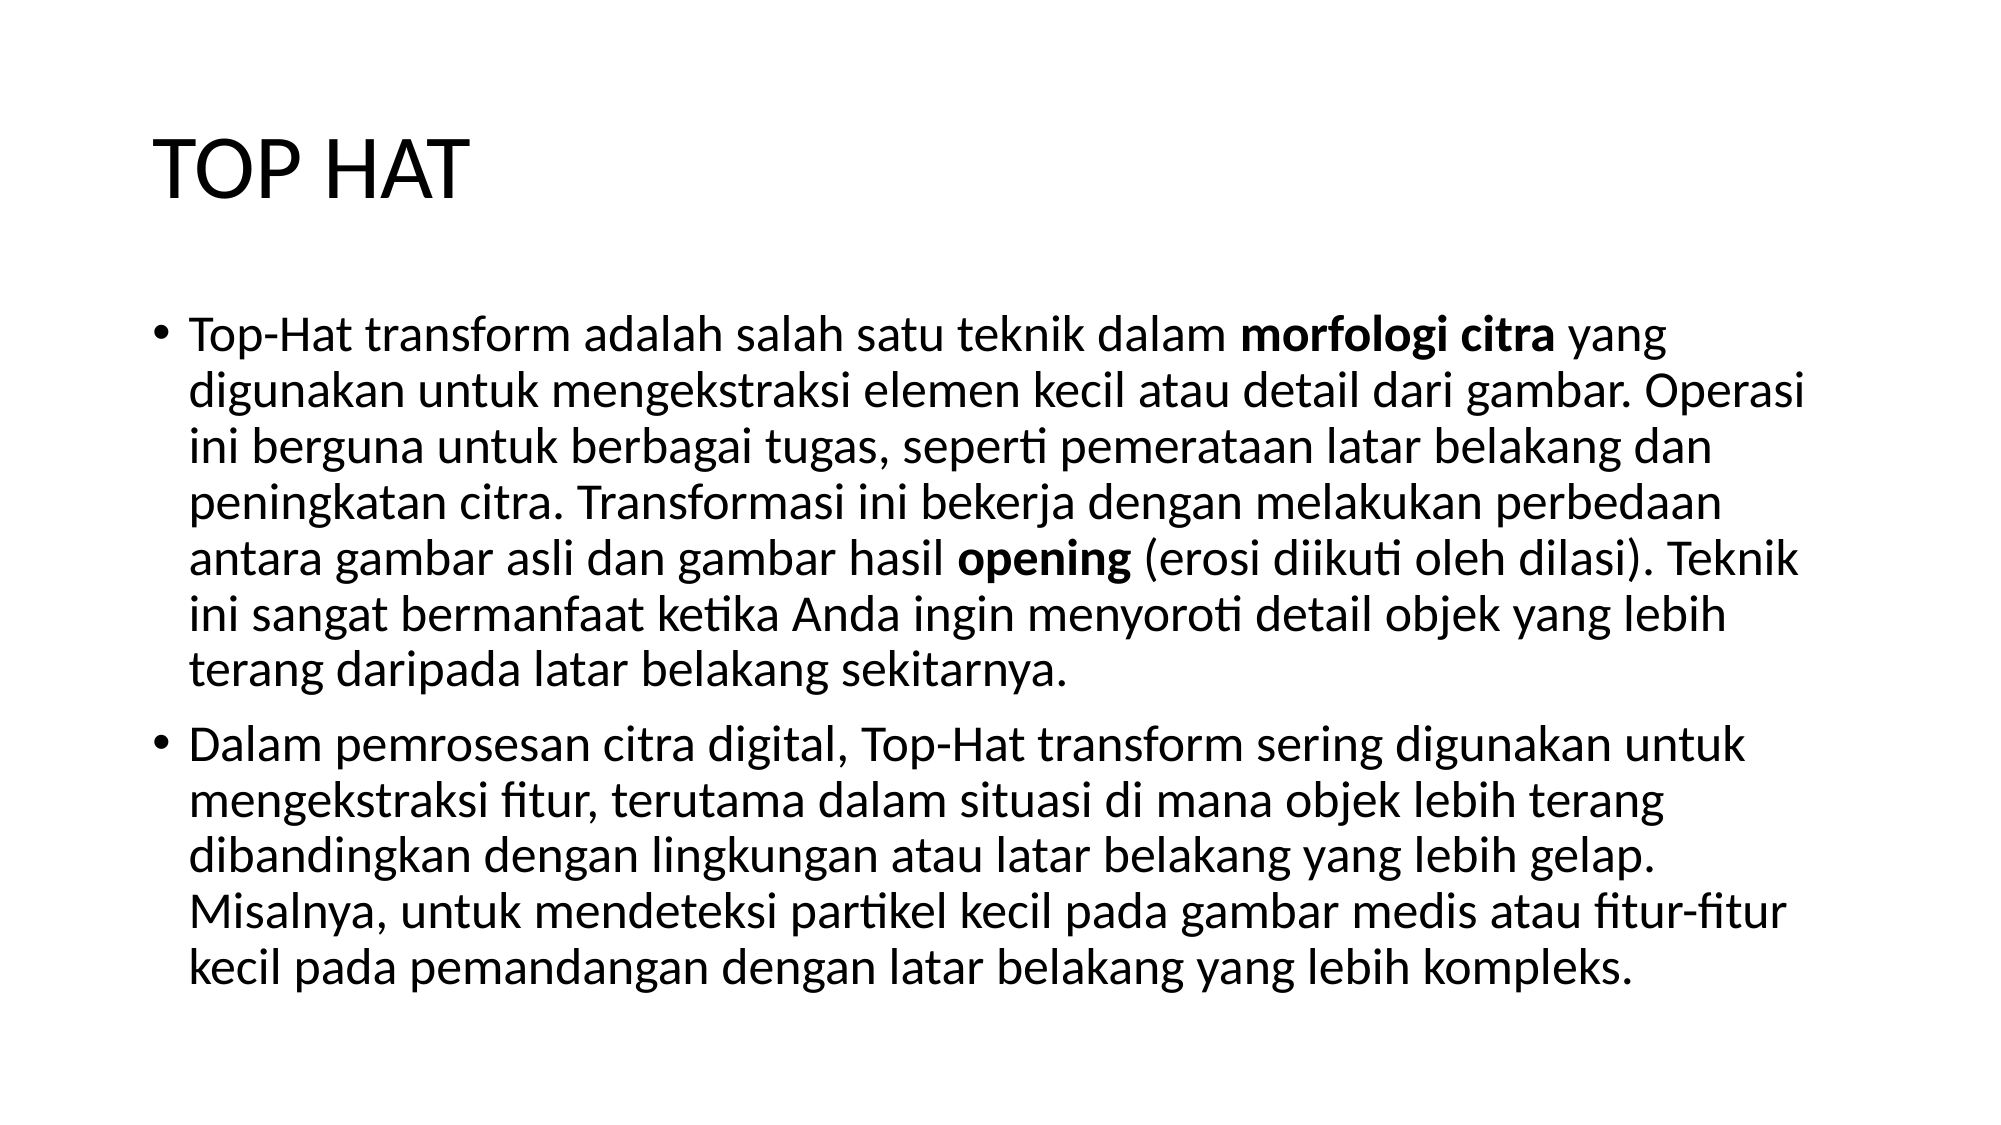

# TOP HAT
Top-Hat transform adalah salah satu teknik dalam morfologi citra yang digunakan untuk mengekstraksi elemen kecil atau detail dari gambar. Operasi ini berguna untuk berbagai tugas, seperti pemerataan latar belakang dan peningkatan citra. Transformasi ini bekerja dengan melakukan perbedaan antara gambar asli dan gambar hasil opening (erosi diikuti oleh dilasi). Teknik ini sangat bermanfaat ketika Anda ingin menyoroti detail objek yang lebih terang daripada latar belakang sekitarnya.
Dalam pemrosesan citra digital, Top-Hat transform sering digunakan untuk mengekstraksi fitur, terutama dalam situasi di mana objek lebih terang dibandingkan dengan lingkungan atau latar belakang yang lebih gelap. Misalnya, untuk mendeteksi partikel kecil pada gambar medis atau fitur-fitur kecil pada pemandangan dengan latar belakang yang lebih kompleks.